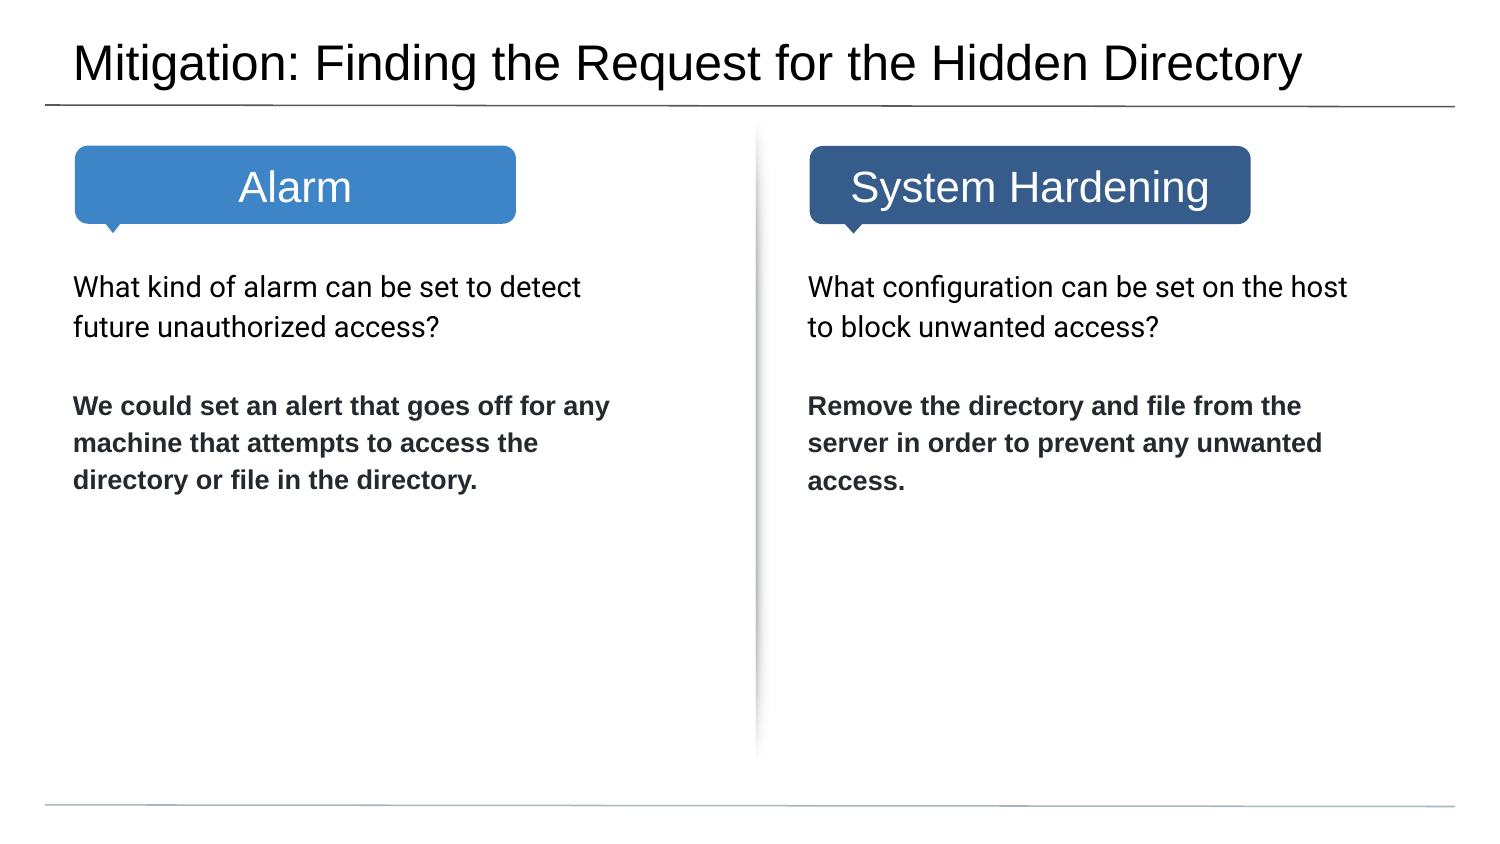

# Mitigation: Finding the Request for the Hidden Directory
What kind of alarm can be set to detect future unauthorized access?

We could set an alert that goes off for any machine that attempts to access the directory or file in the directory.

What configuration can be set on the host to block unwanted access?

Remove the directory and file from the server in order to prevent any unwanted access.